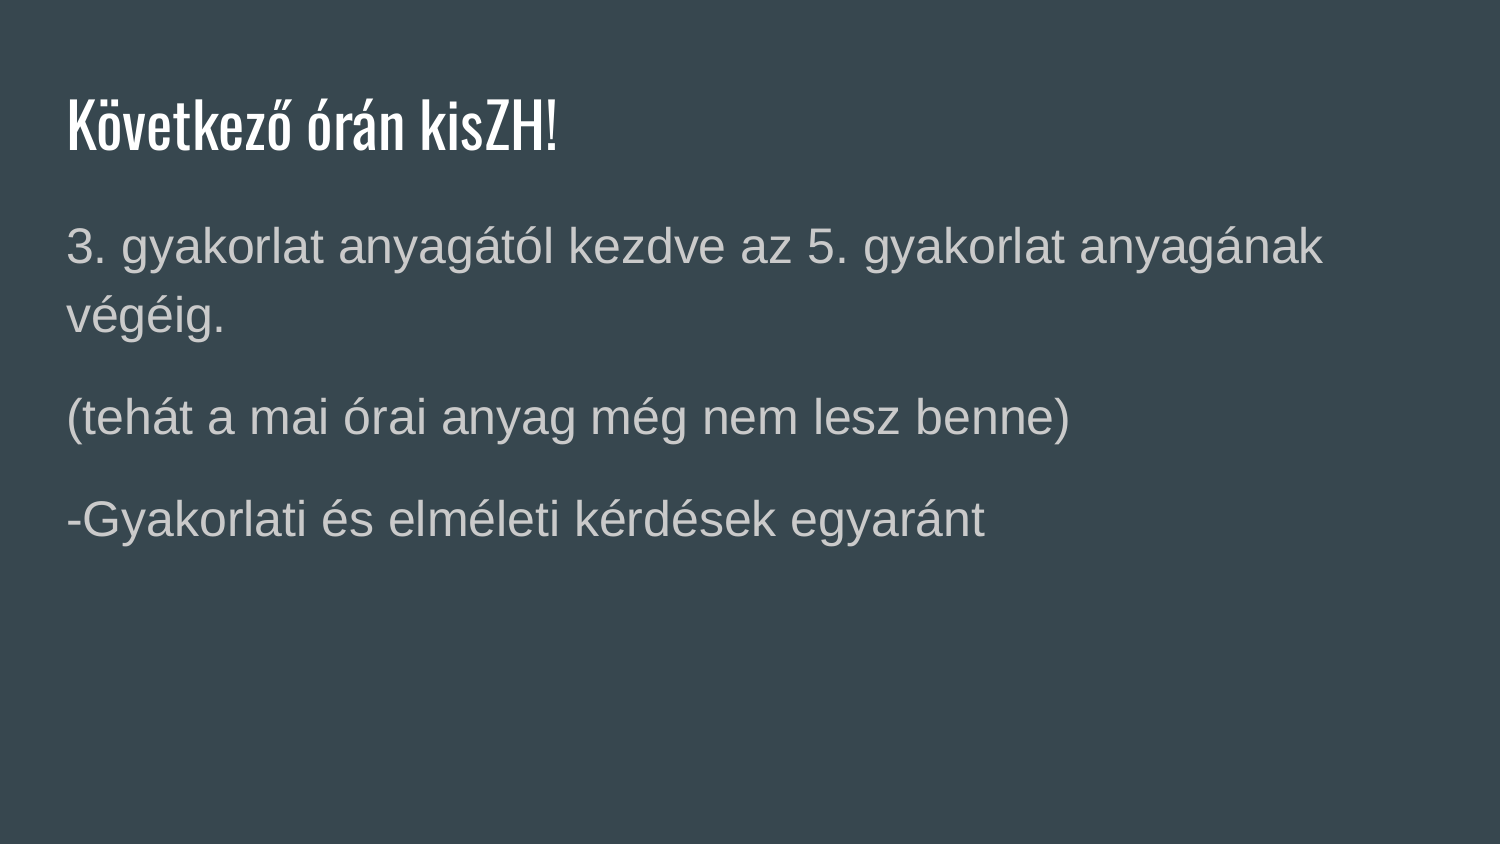

# Következő órán kisZH!
3. gyakorlat anyagától kezdve az 5. gyakorlat anyagának végéig.
(tehát a mai órai anyag még nem lesz benne)
-Gyakorlati és elméleti kérdések egyaránt